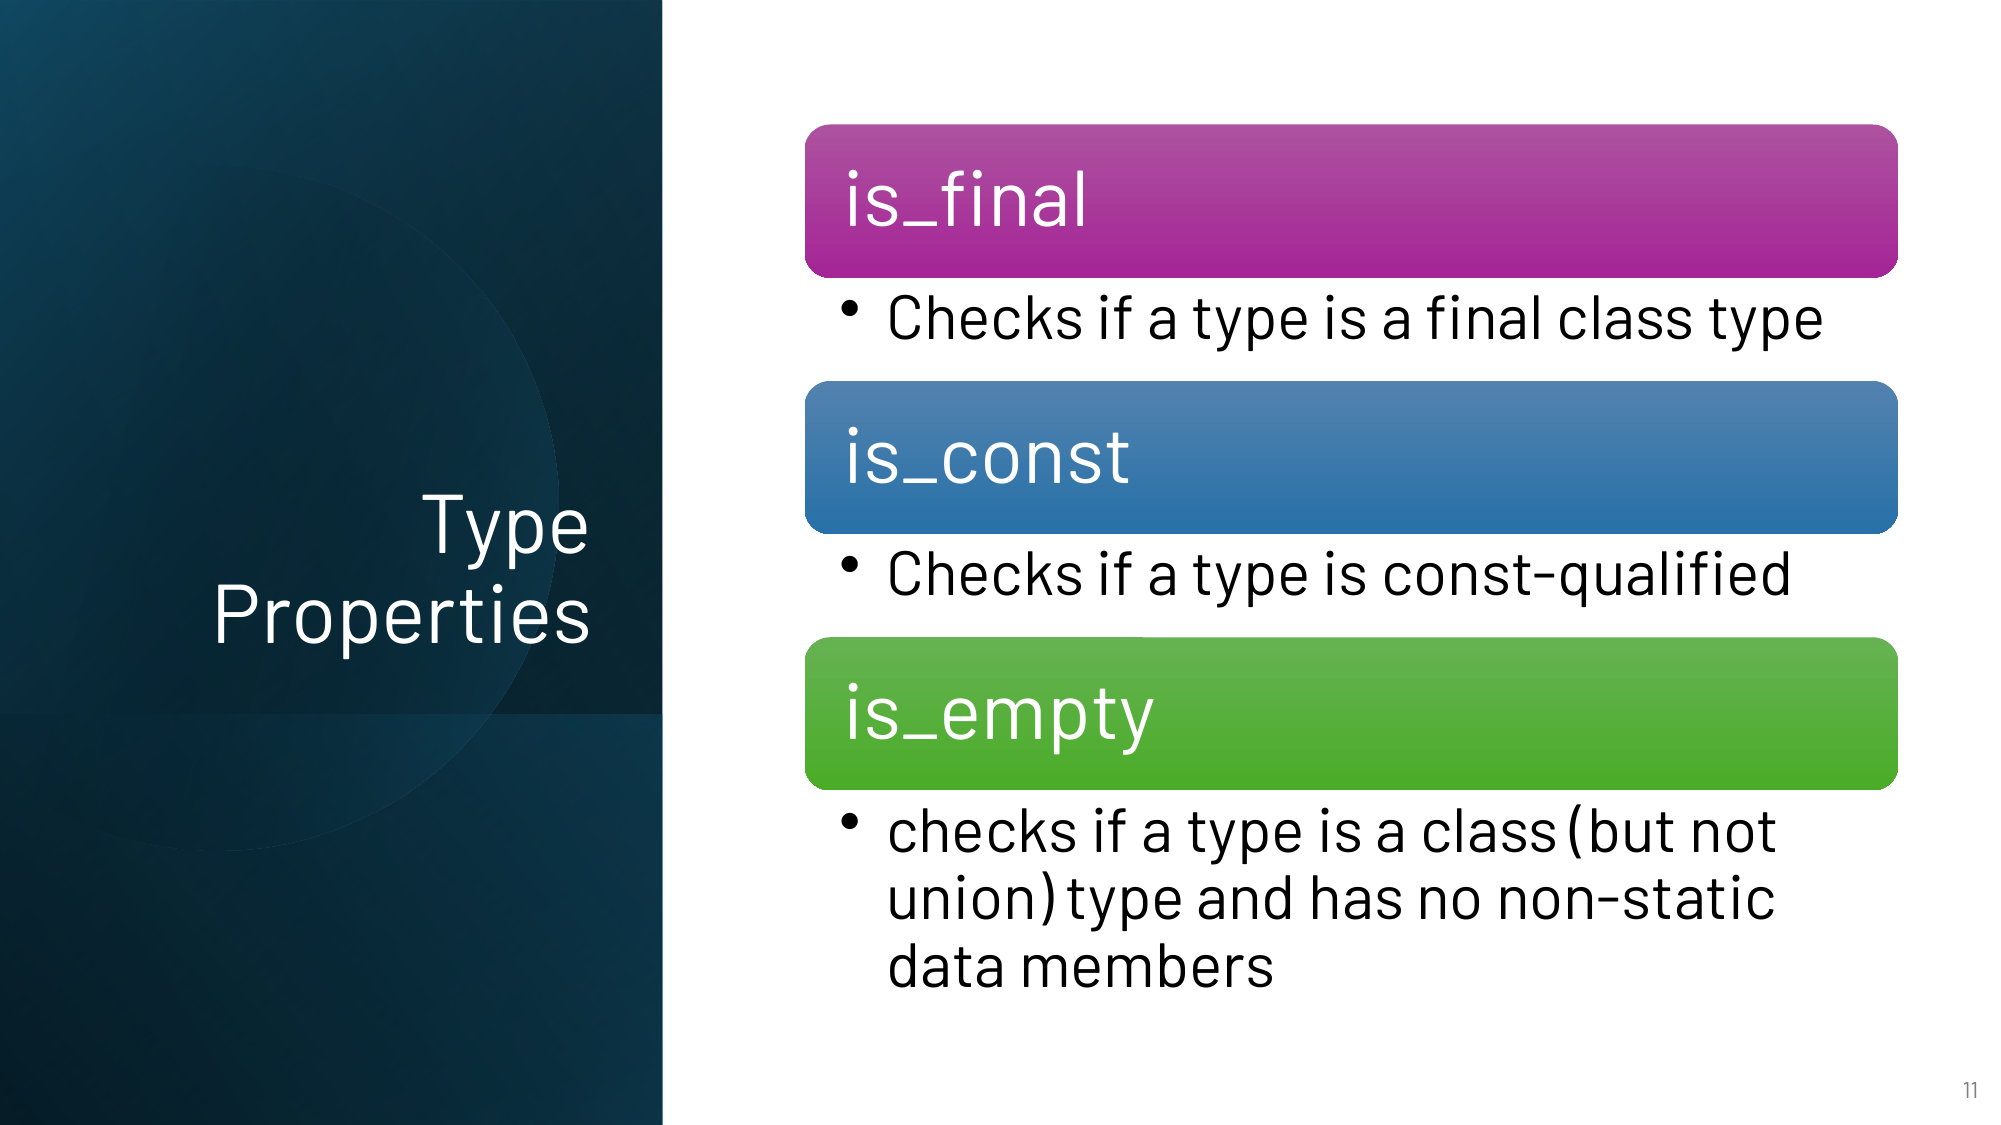

is_final
Checks if a type is a final class type
is_const
Checks if a type is const-qualified
is_empty
checks if a type is a class (but not union) type and has no non-static data members

# Type Properties

11